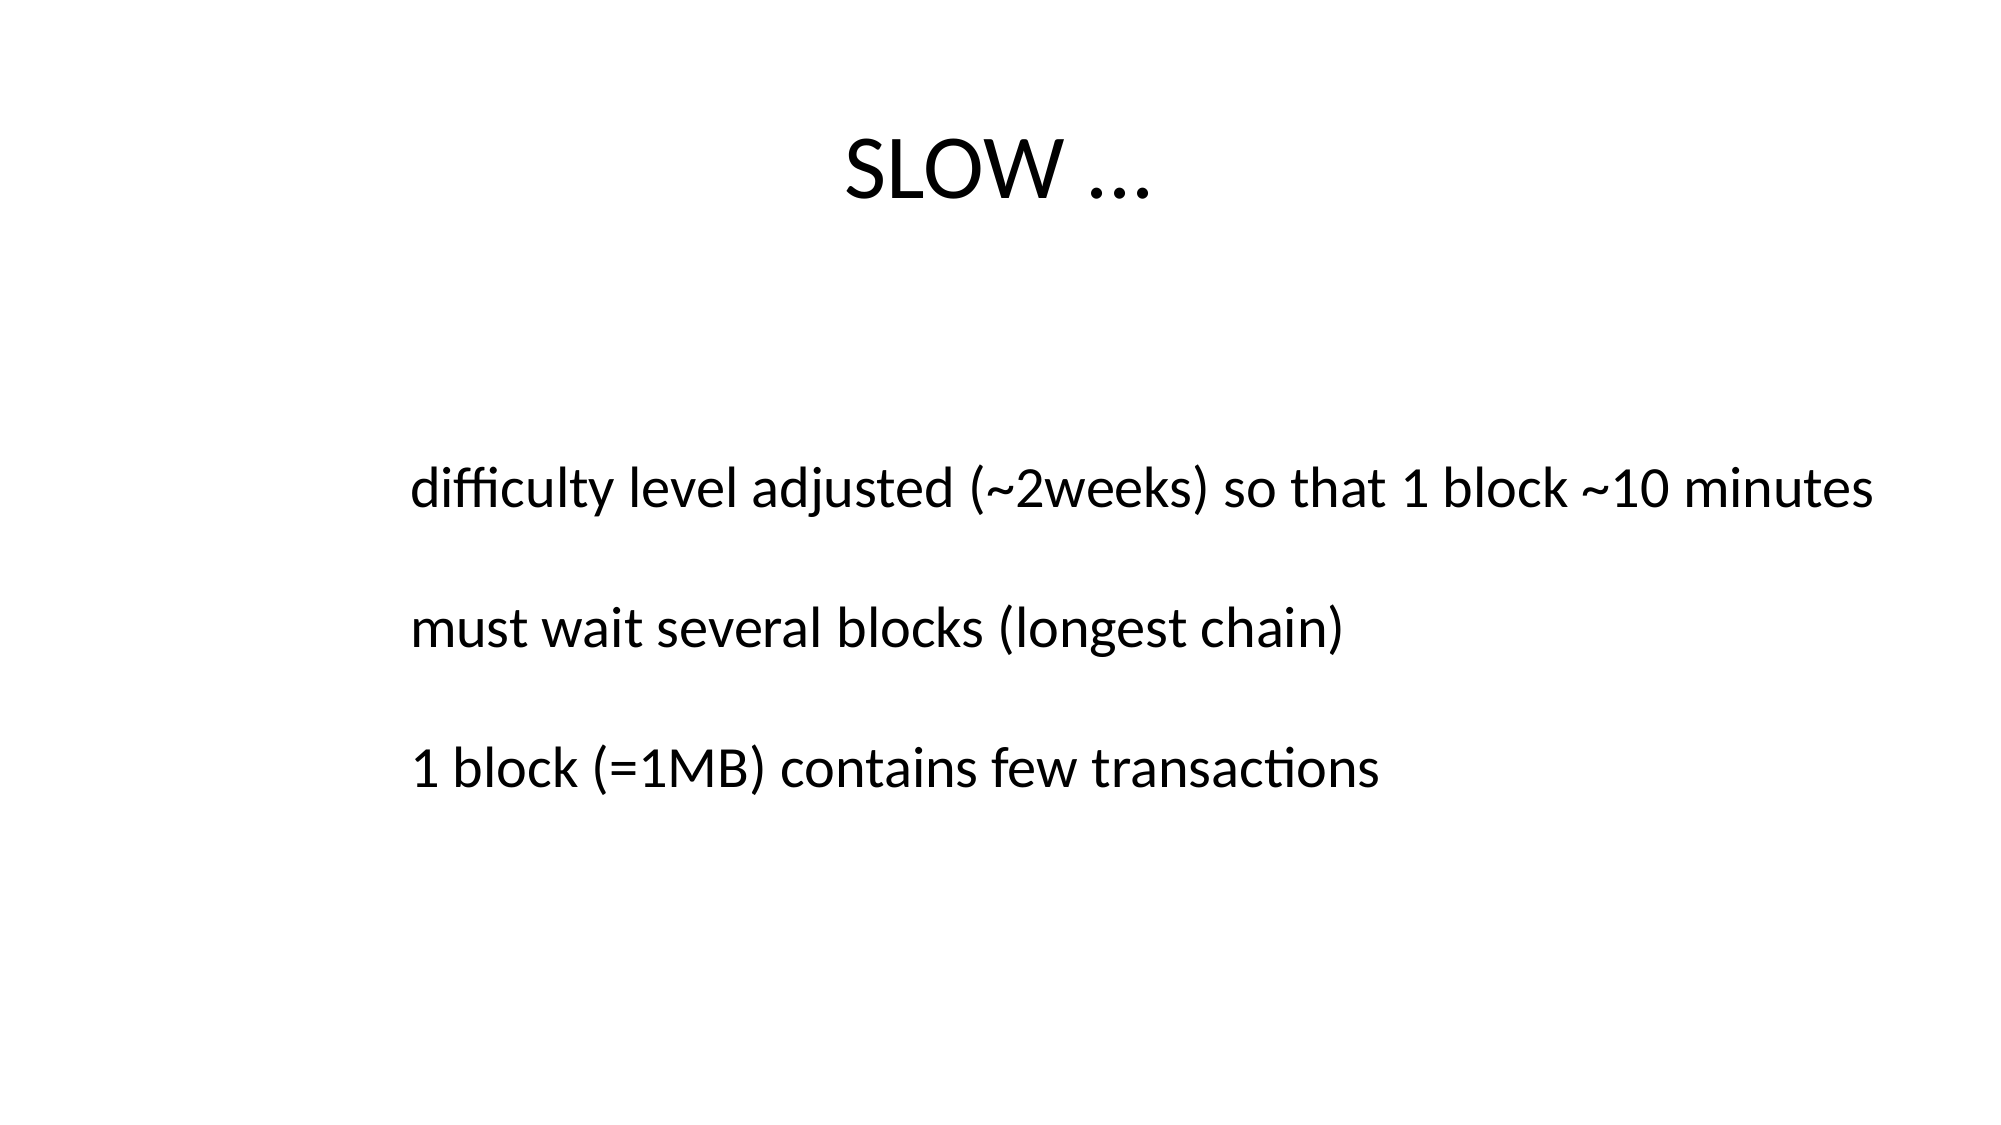

# SLOW ...
difficulty level adjusted (~2weeks) so that 1 block ~10 minutes

must wait several blocks (longest chain)

1 block (=1MB) contains few transactions